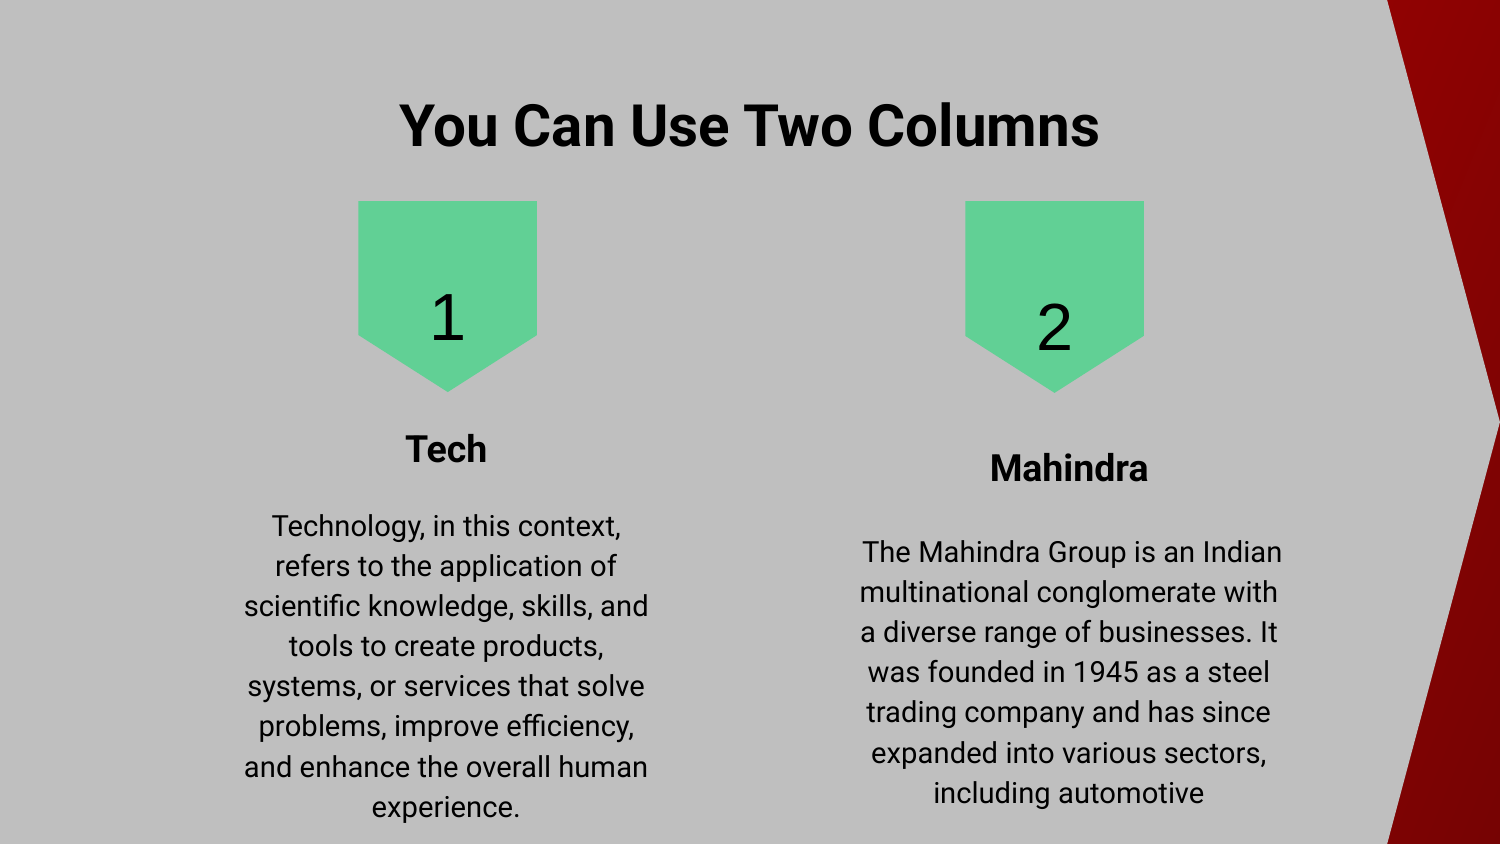

# You Can Use Two Columns

1
2
Tech
Mahindra
Technology, in this context, refers to the application of scientific knowledge, skills, and tools to create products, systems, or services that solve problems, improve efficiency, and enhance the overall human experience.

 The Mahindra Group is an Indian multinational conglomerate with a diverse range of businesses. It was founded in 1945 as a steel trading company and has since expanded into various sectors, including automotive